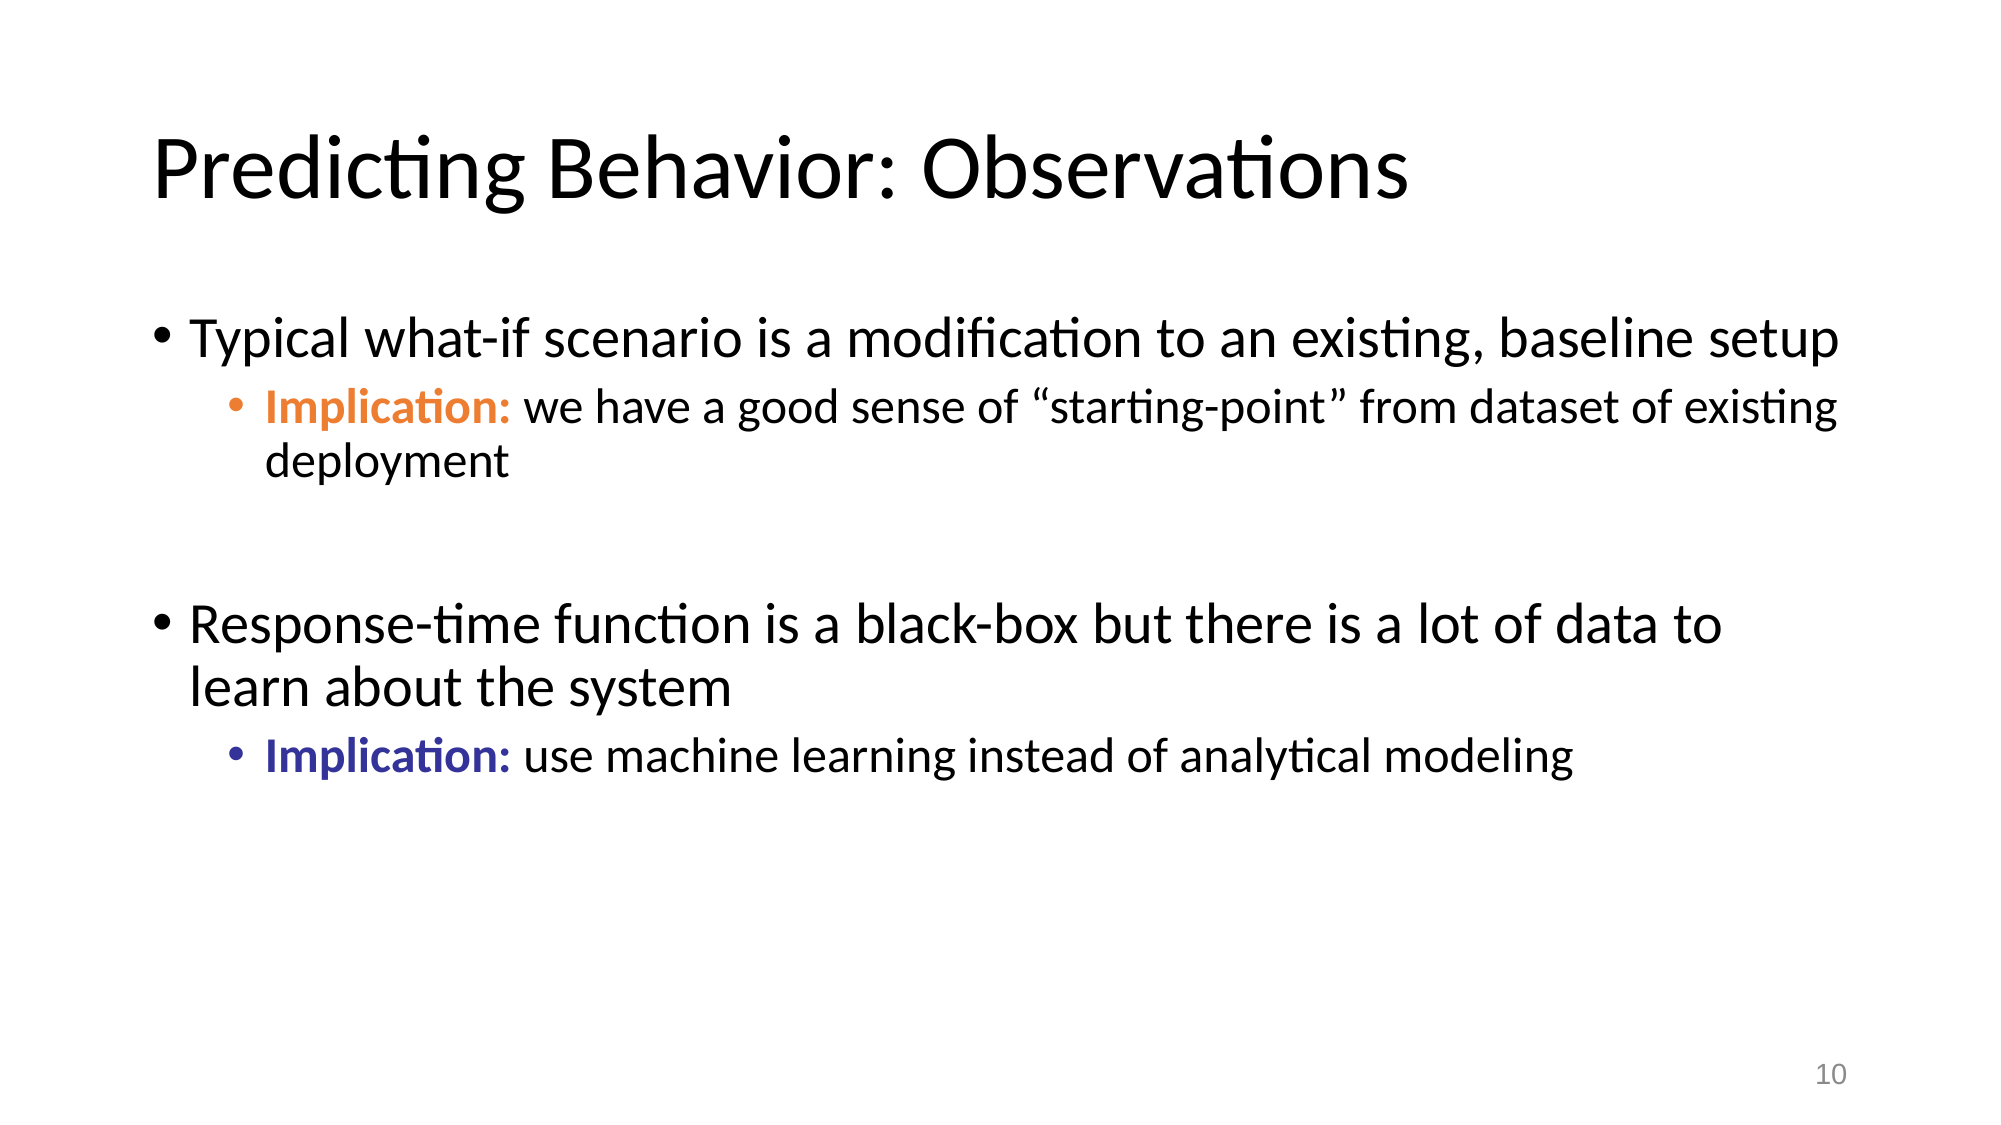

# Predicting Behavior: Observations
Typical what-if scenario is a modification to an existing, baseline setup
Implication: we have a good sense of “starting-point” from dataset of existing deployment

Response-time function is a black-box but there is a lot of data to learn about the system
Implication: use machine learning instead of analytical modeling
10